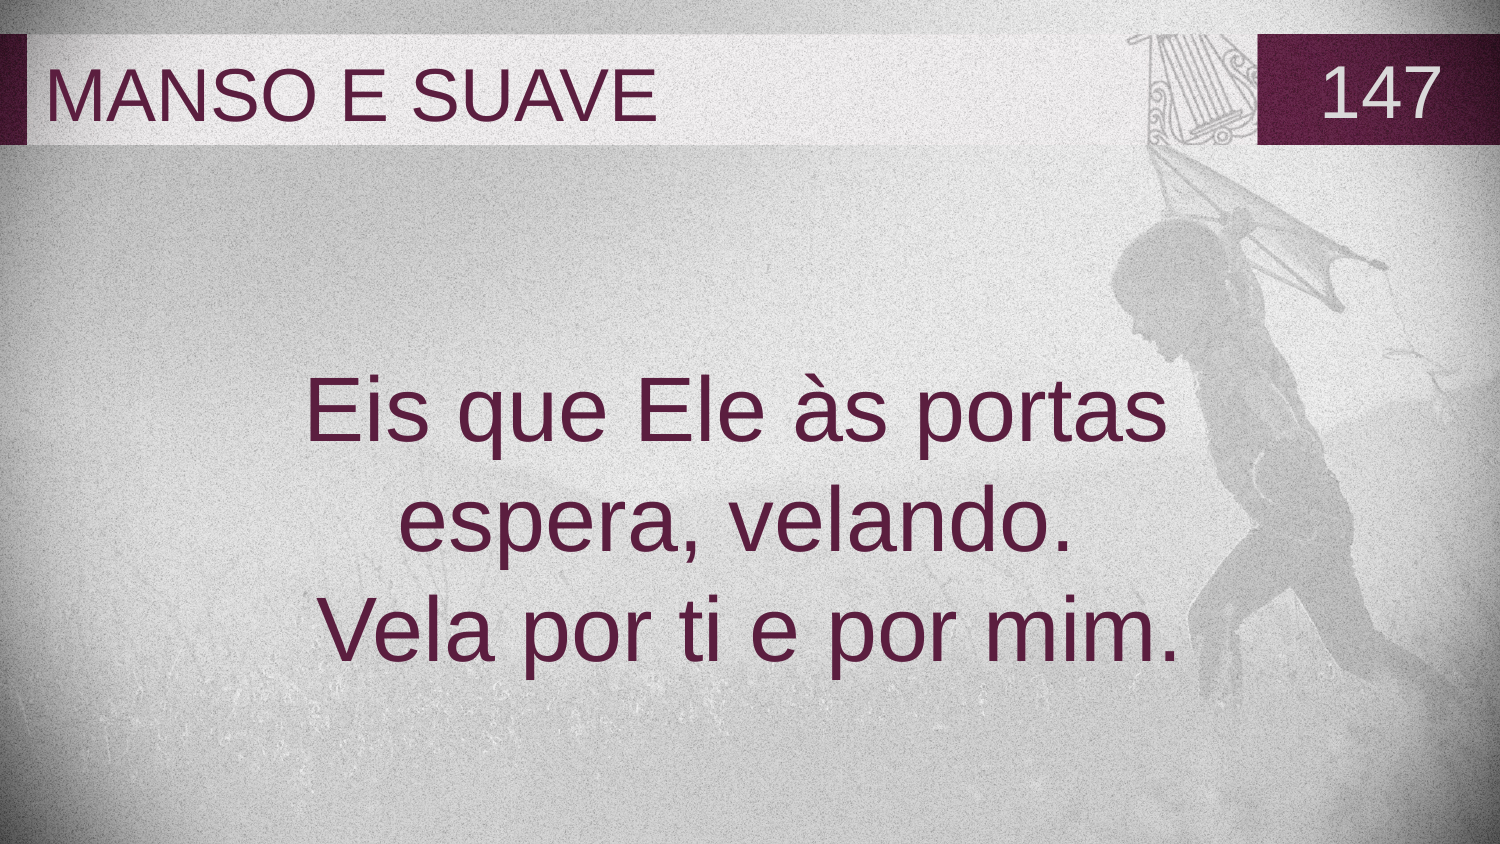

# MANSO E SUAVE
147
Eis que Ele às portas
espera, velando.
Vela por ti e por mim.